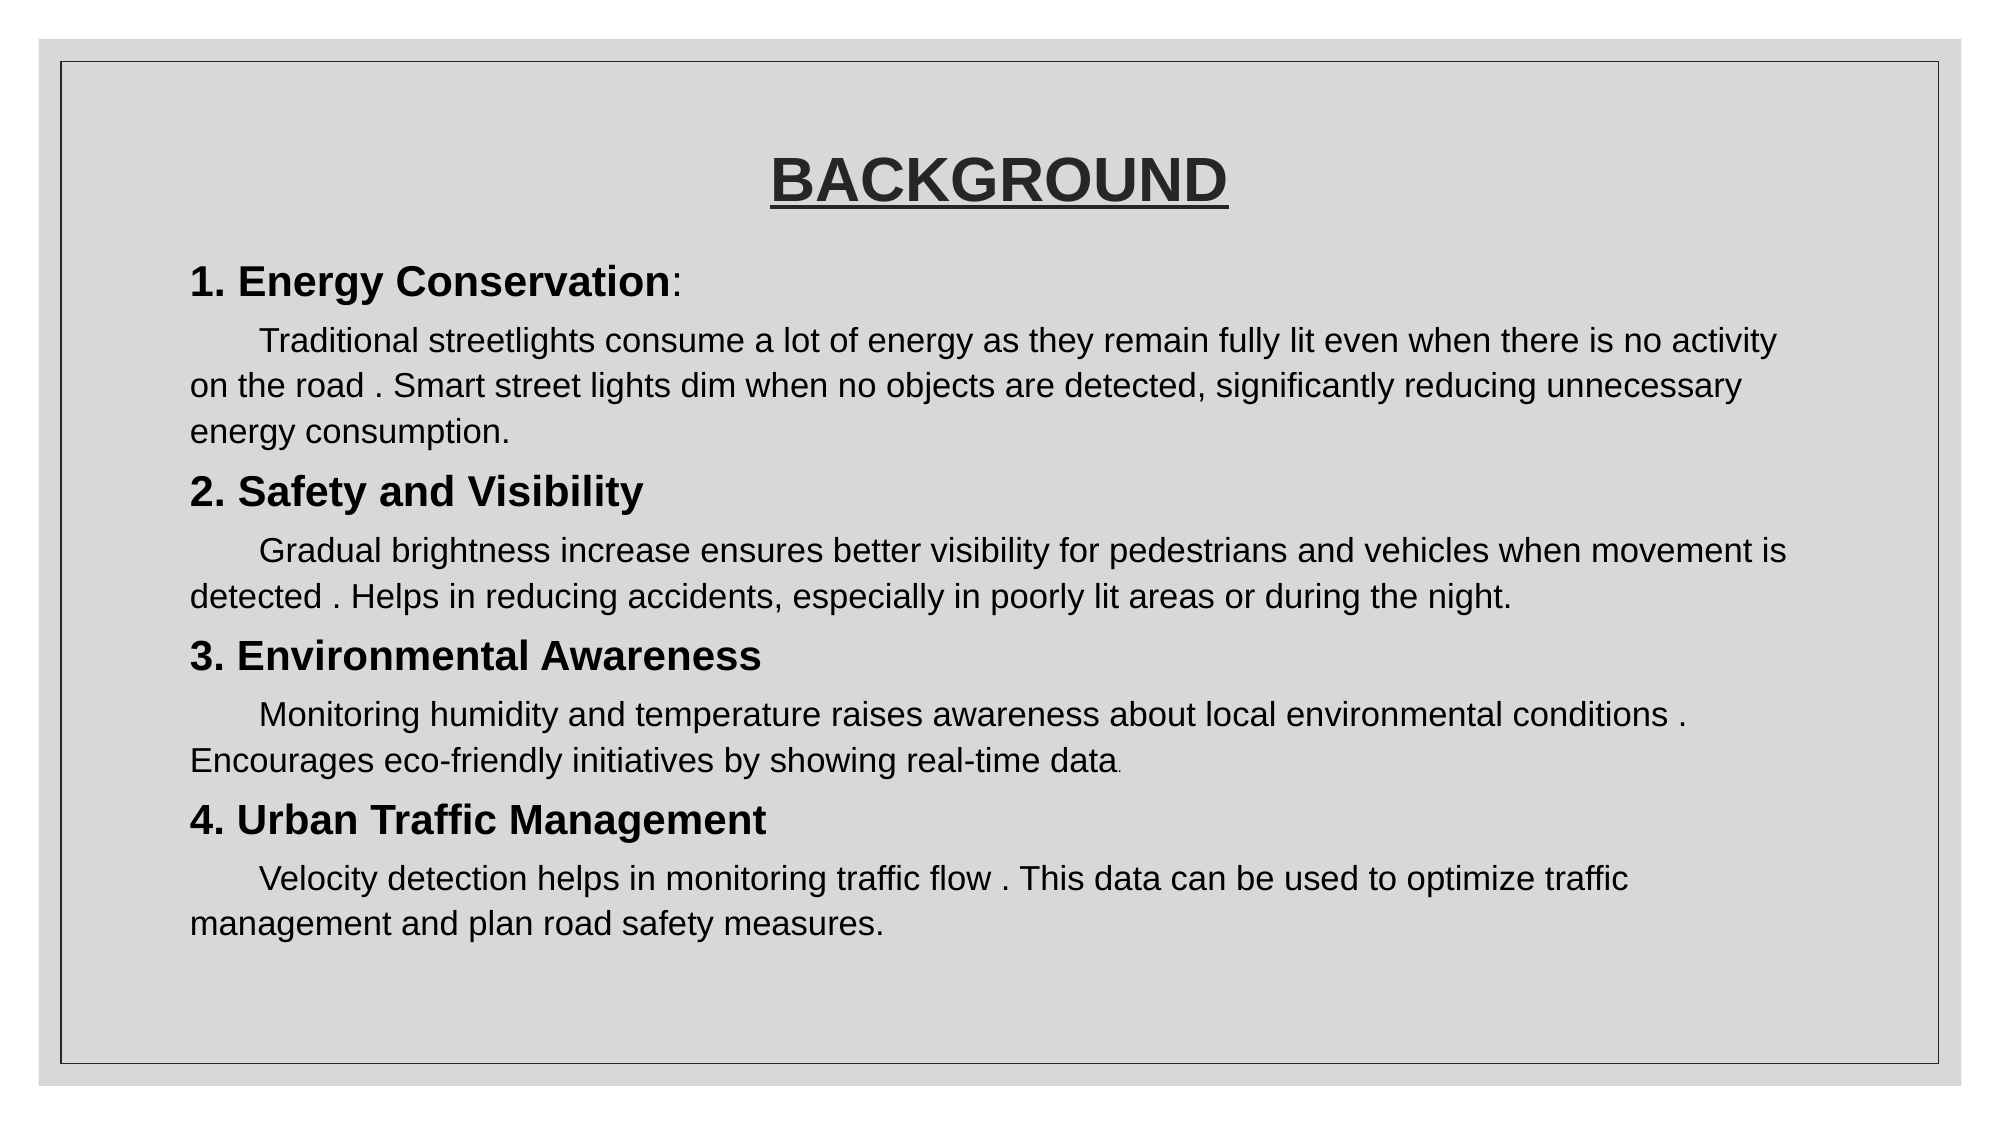

# BACKGROUND
1. Energy Conservation:
	Traditional streetlights consume a lot of energy as they remain fully lit even when there is no activity on the road . Smart street lights dim when no objects are detected, significantly reducing unnecessary energy consumption.
2. Safety and Visibility
	Gradual brightness increase ensures better visibility for pedestrians and vehicles when movement is detected . Helps in reducing accidents, especially in poorly lit areas or during the night.
3. Environmental Awareness
	Monitoring humidity and temperature raises awareness about local environmental conditions . Encourages eco-friendly initiatives by showing real-time data.
4. Urban Traffic Management
	Velocity detection helps in monitoring traffic flow . This data can be used to optimize traffic management and plan road safety measures.